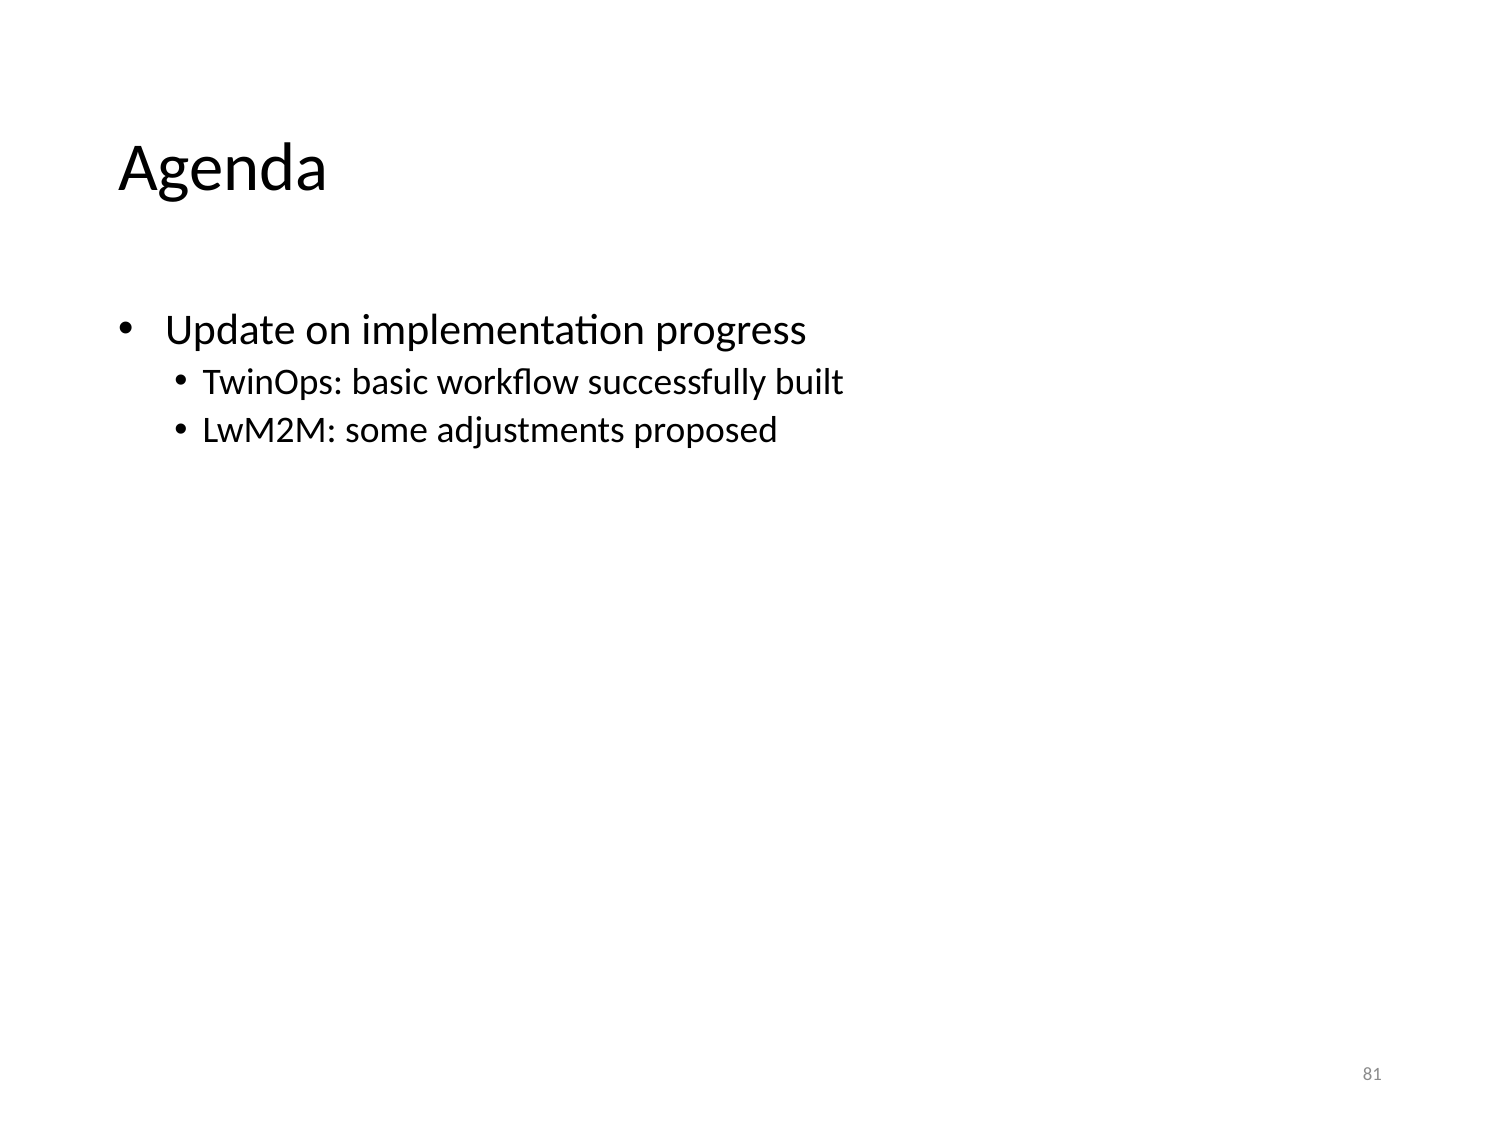

# Agenda
Update on implementation progress
TwinOps: basic workflow successfully built
LwM2M: some adjustments proposed

81